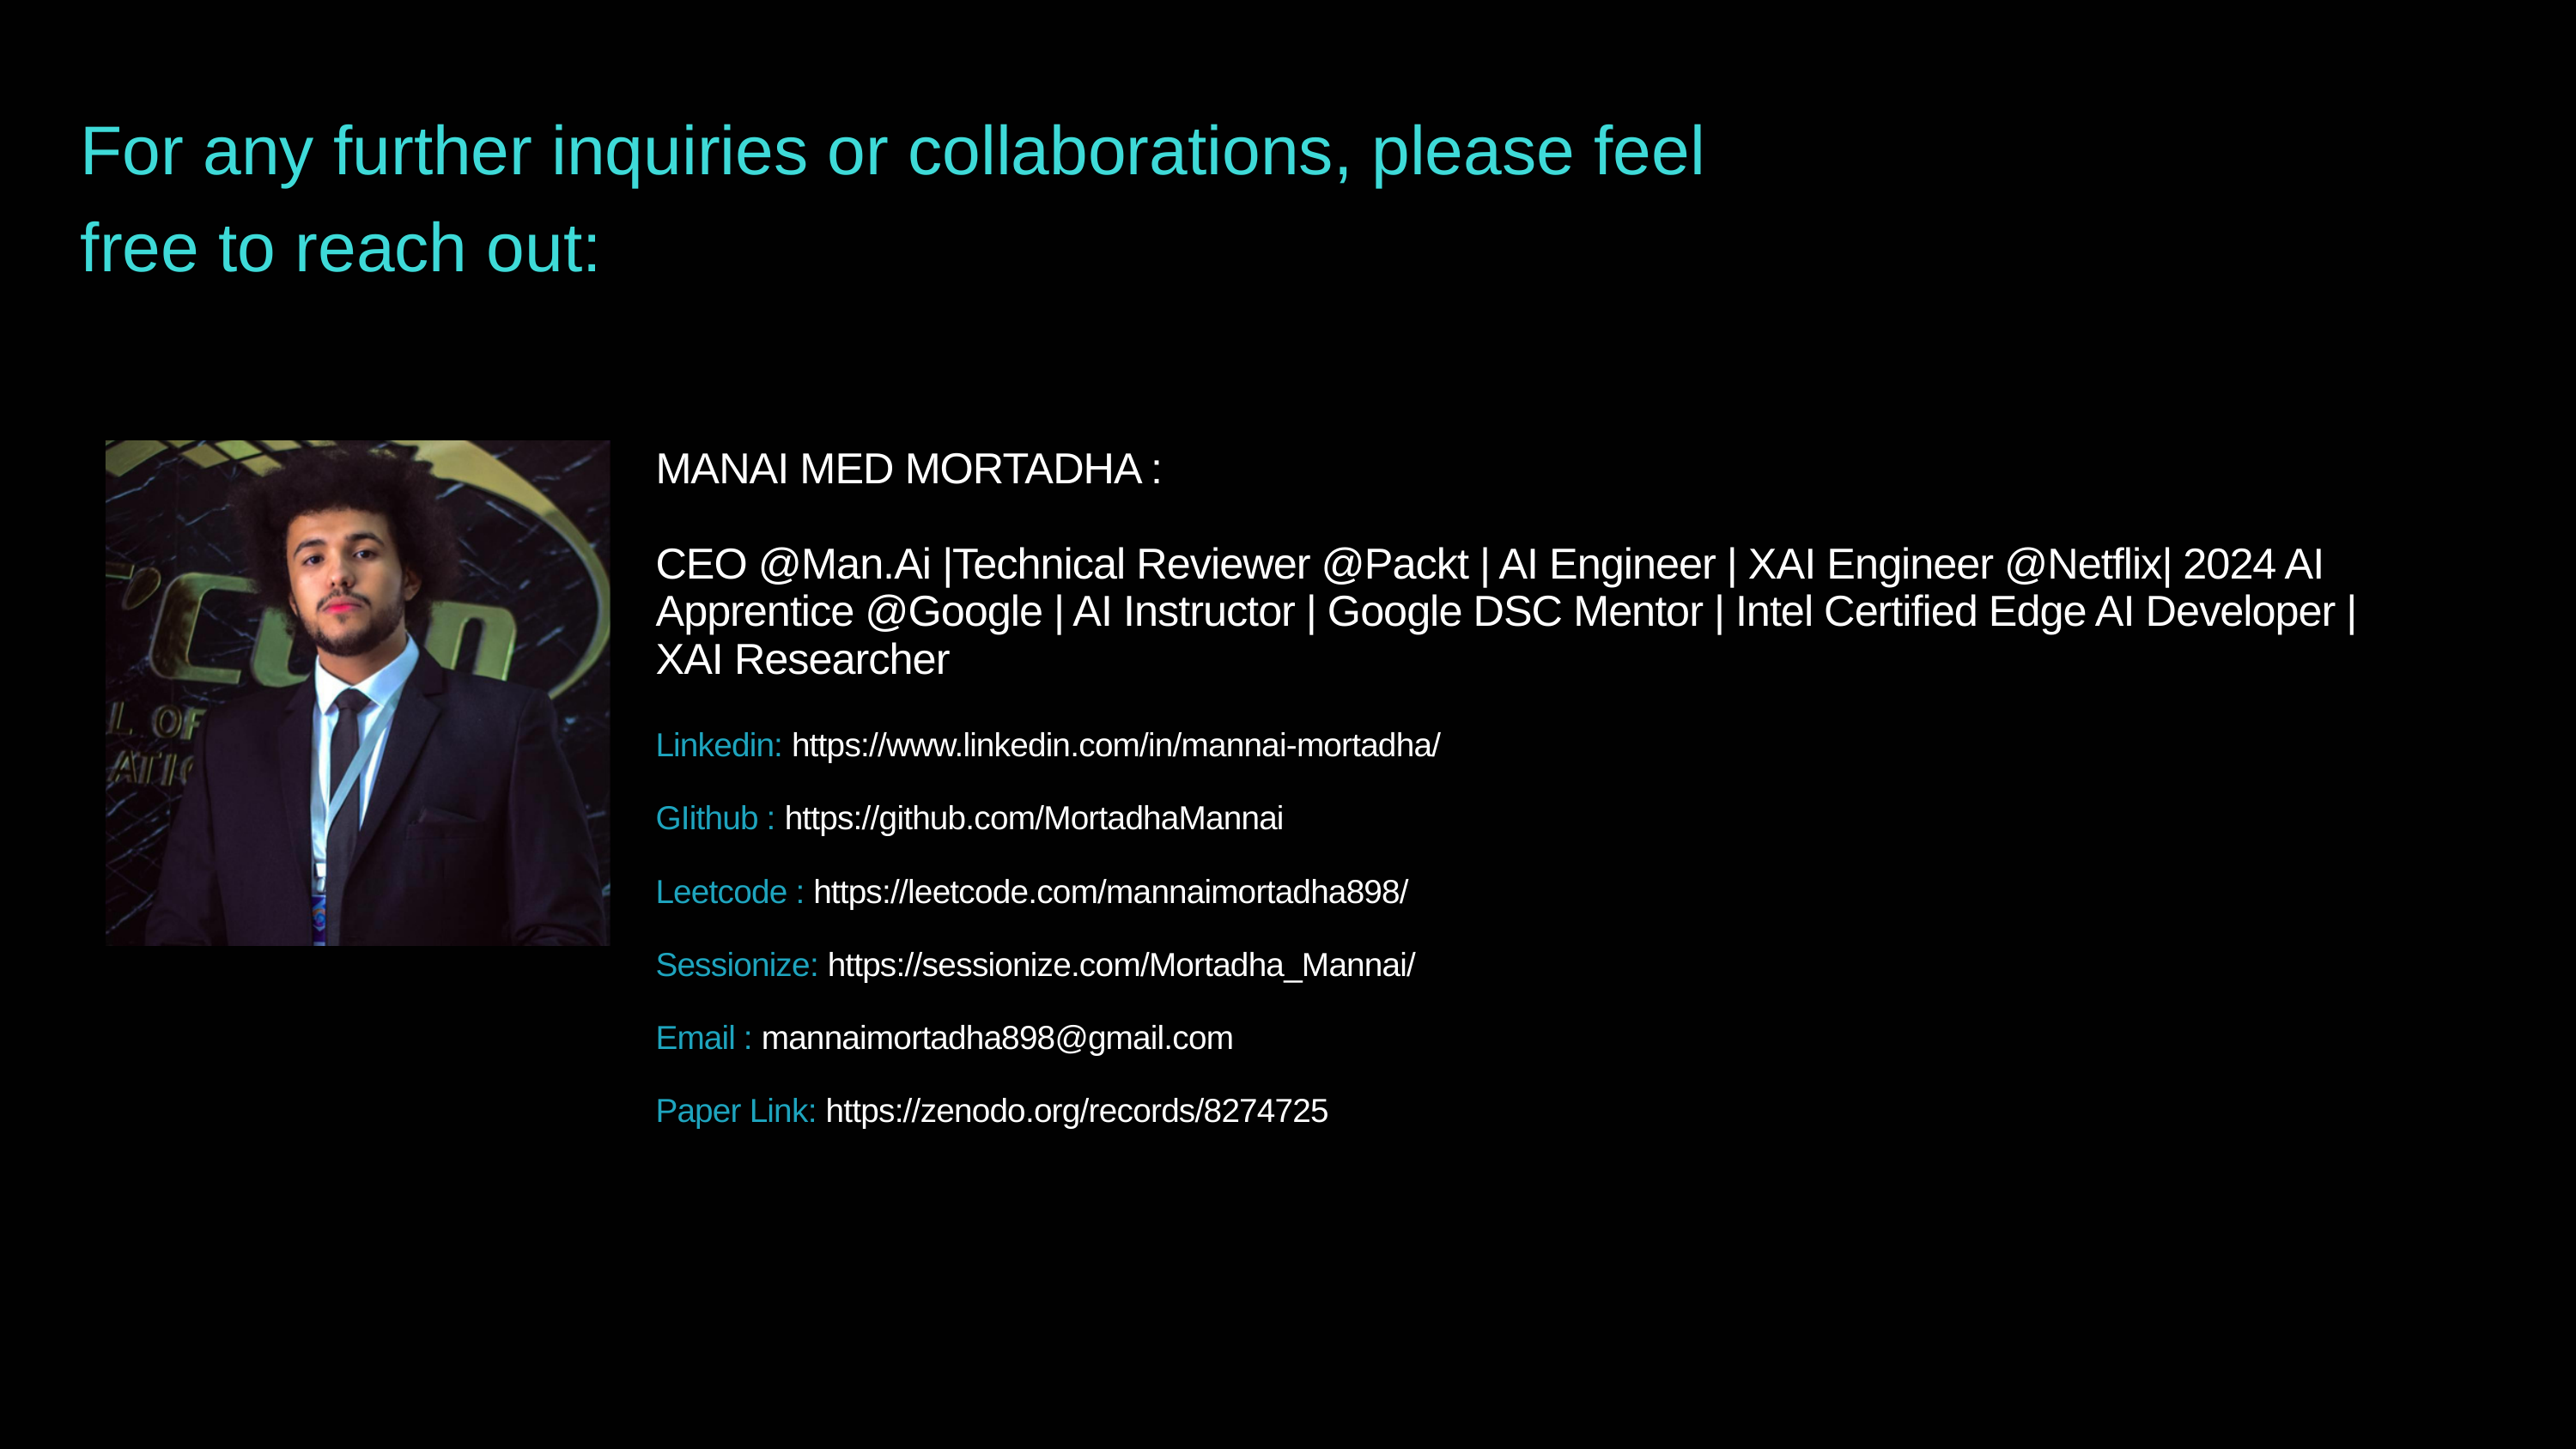

For any further inquiries or collaborations, please feel free to reach out:

MANAI MED MORTADHA :

CEO @Man.Ai |Technical Reviewer @Packt | AI Engineer | XAI Engineer @Netflix| 2024 AI Apprentice @Google | AI Instructor | Google DSC Mentor | Intel Certified Edge AI Developer | XAI Researcher
Linkedin: https://www.linkedin.com/in/mannai-mortadha/

GIithub : https://github.com/MortadhaMannai

Leetcode : https://leetcode.com/mannaimortadha898/

Sessionize: https://sessionize.com/Mortadha_Mannai/

Email : mannaimortadha898@gmail.com

Paper Link: https://zenodo.org/records/8274725